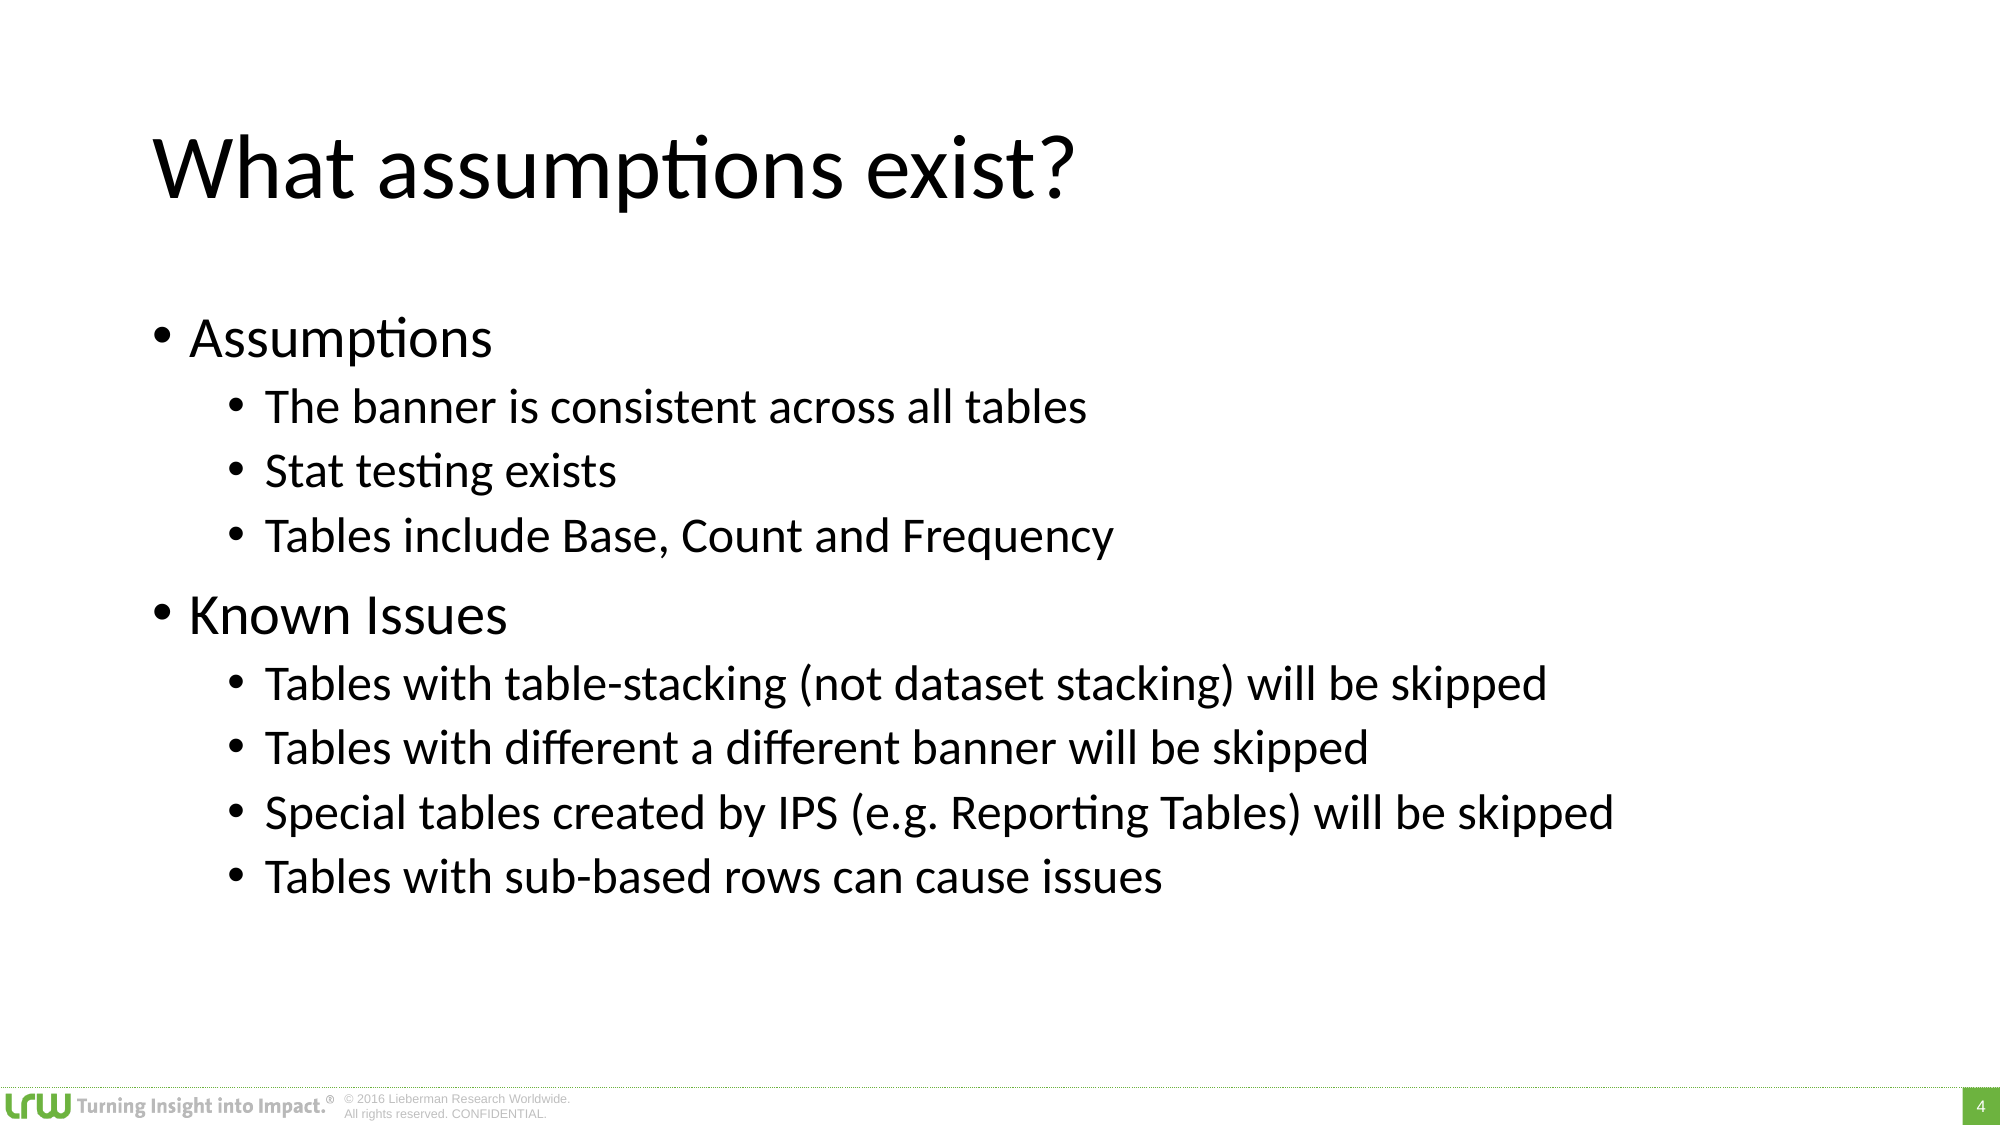

# What assumptions exist?
Assumptions
The banner is consistent across all tables
Stat testing exists
Tables include Base, Count and Frequency
Known Issues
Tables with table-stacking (not dataset stacking) will be skipped
Tables with different a different banner will be skipped
Special tables created by IPS (e.g. Reporting Tables) will be skipped
Tables with sub-based rows can cause issues